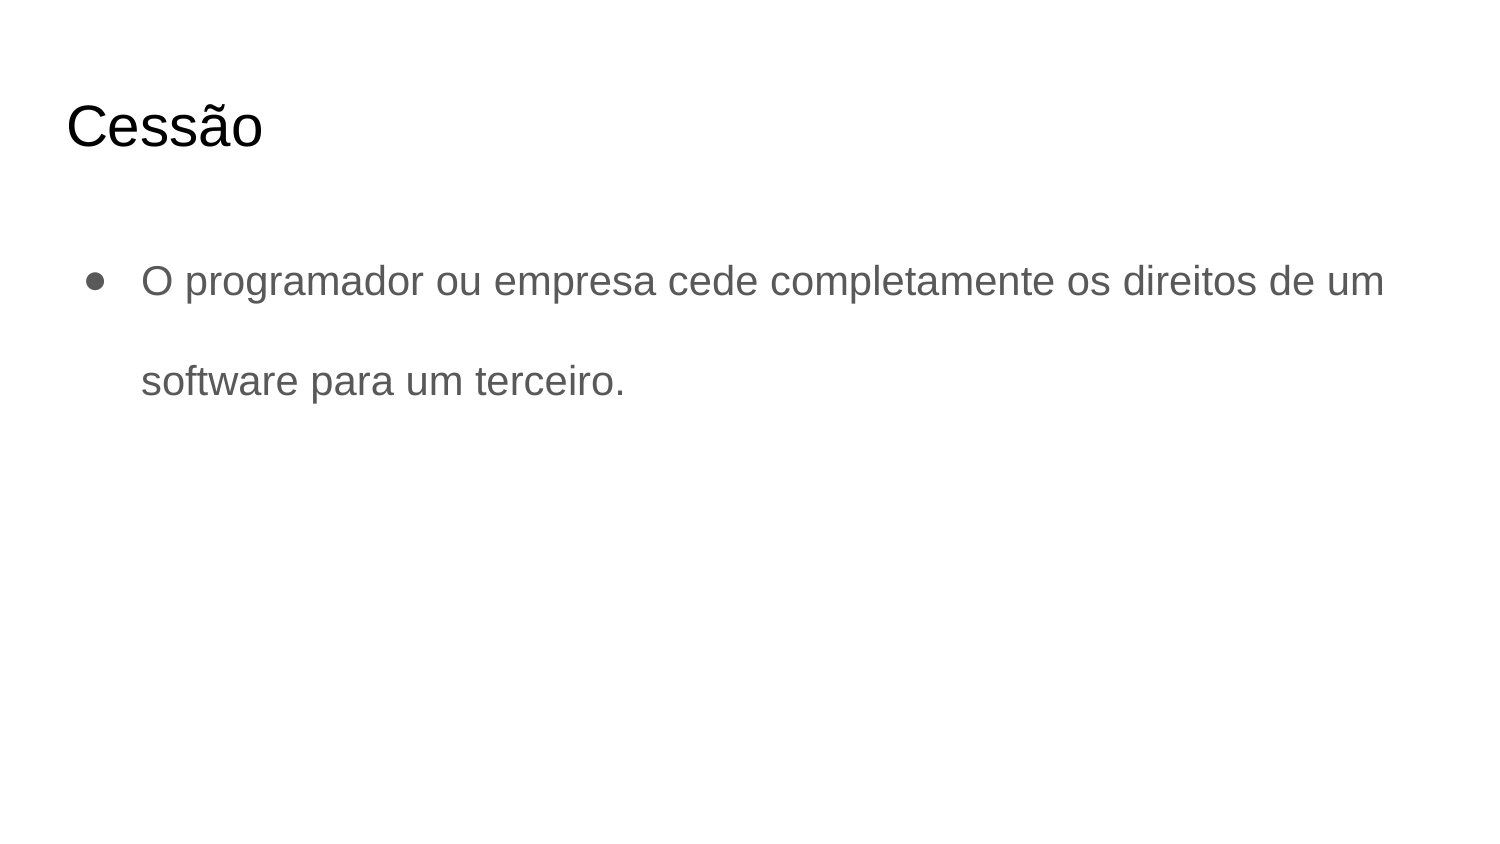

# Cessão
O programador ou empresa cede completamente os direitos de um software para um terceiro.